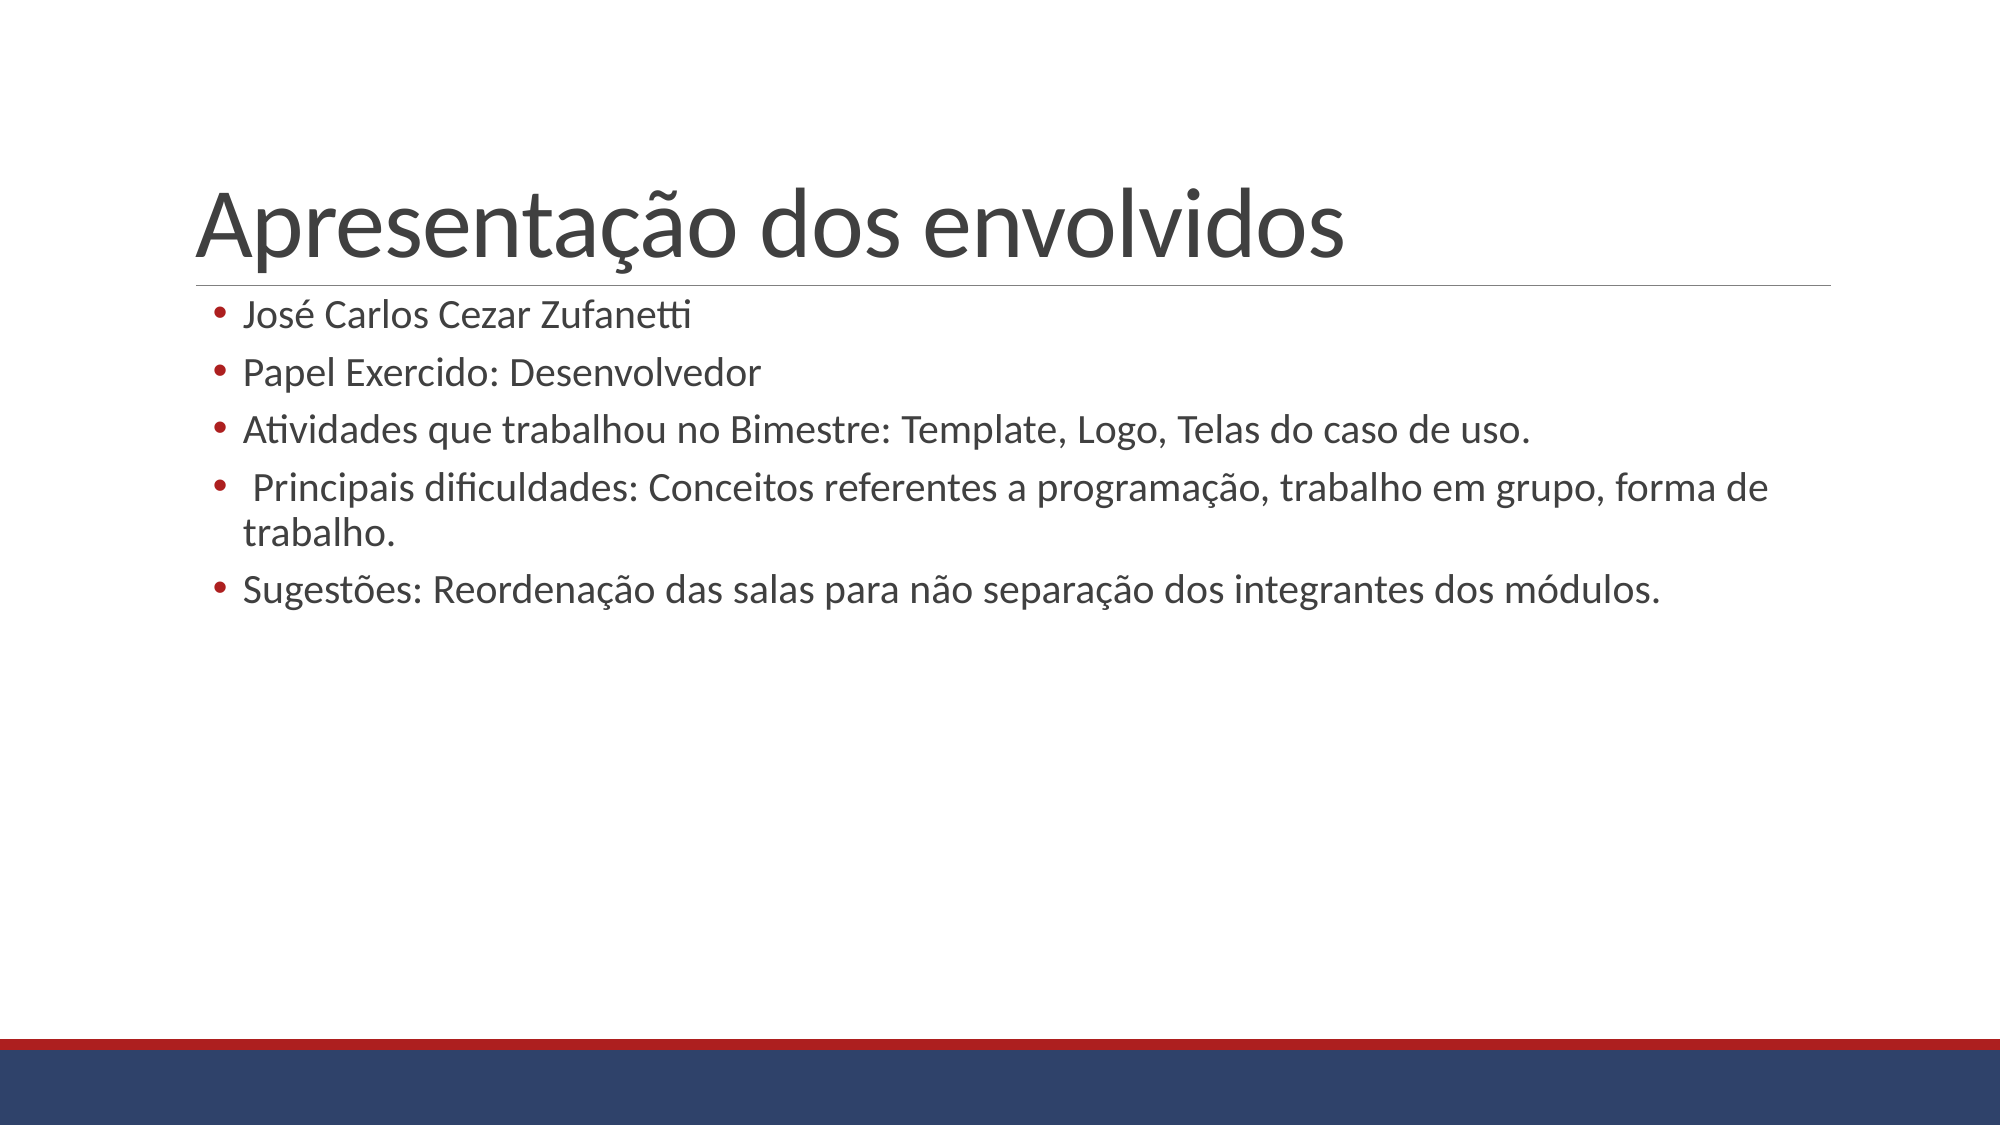

# Apresentação dos envolvidos
José Carlos Cezar Zufanetti
Papel Exercido: Desenvolvedor
Atividades que trabalhou no Bimestre: Template, Logo, Telas do caso de uso.
 Principais dificuldades: Conceitos referentes a programação, trabalho em grupo, forma de trabalho.
Sugestões: Reordenação das salas para não separação dos integrantes dos módulos.